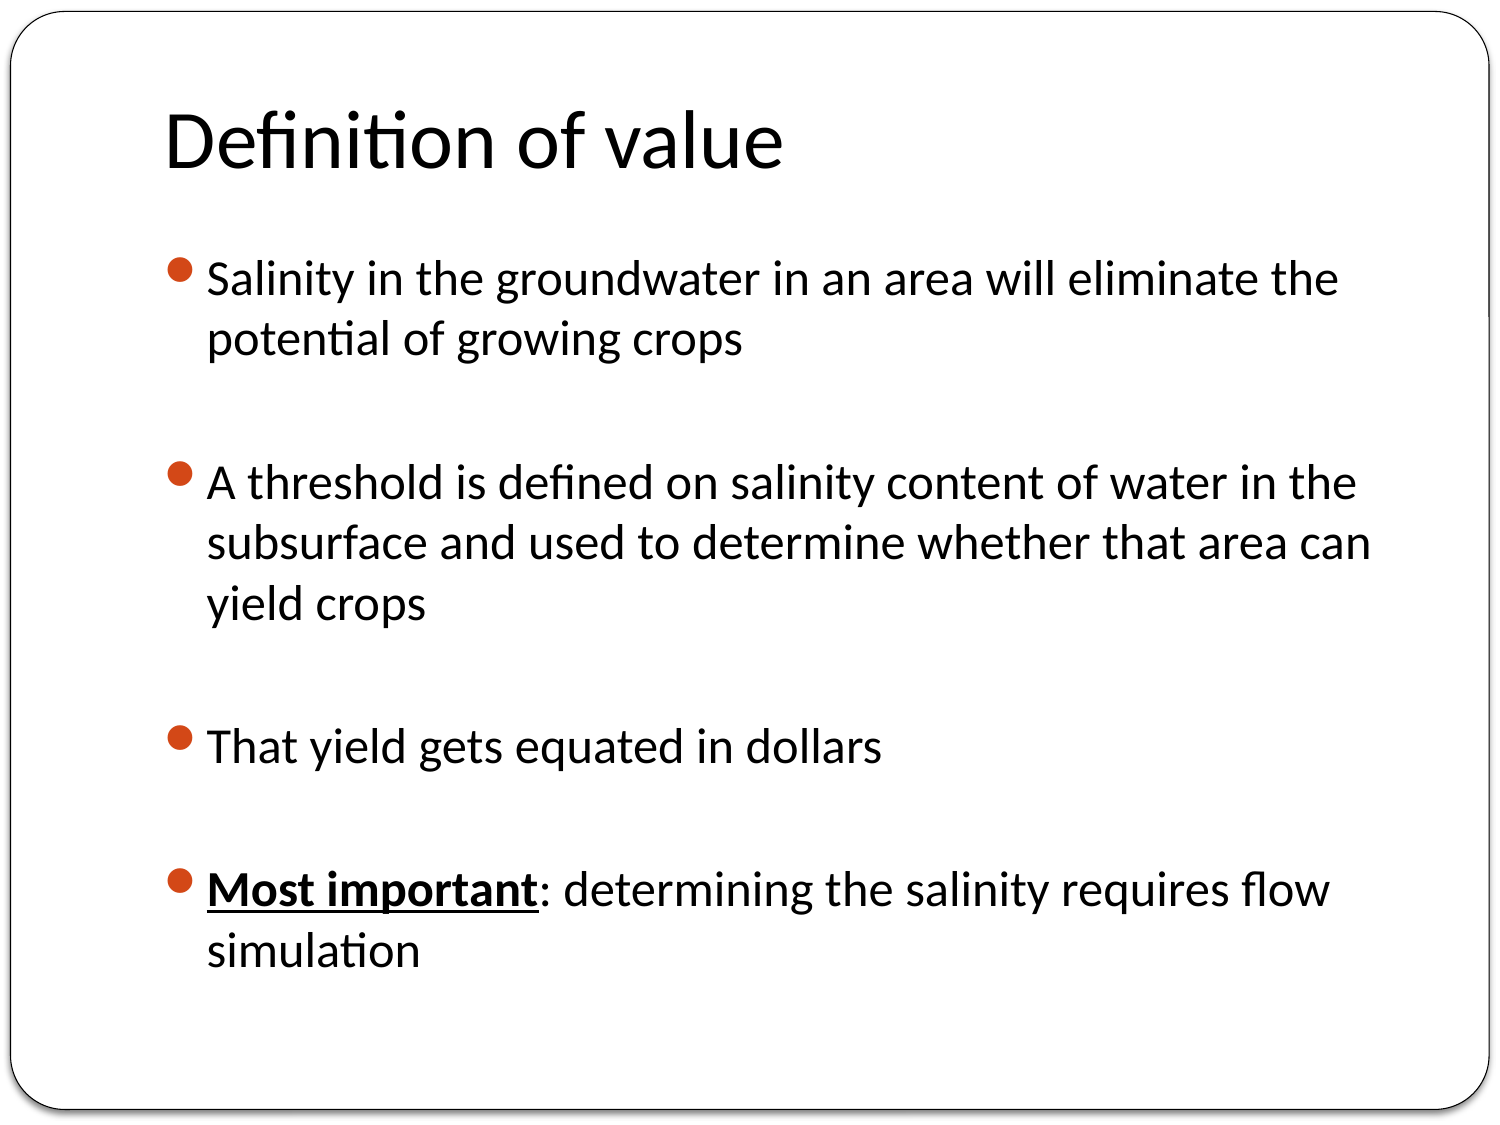

# Definition of value
Salinity in the groundwater in an area will eliminate the potential of growing crops

A threshold is defined on salinity content of water in the subsurface and used to determine whether that area can yield crops

That yield gets equated in dollars

Most important: determining the salinity requires flow simulation